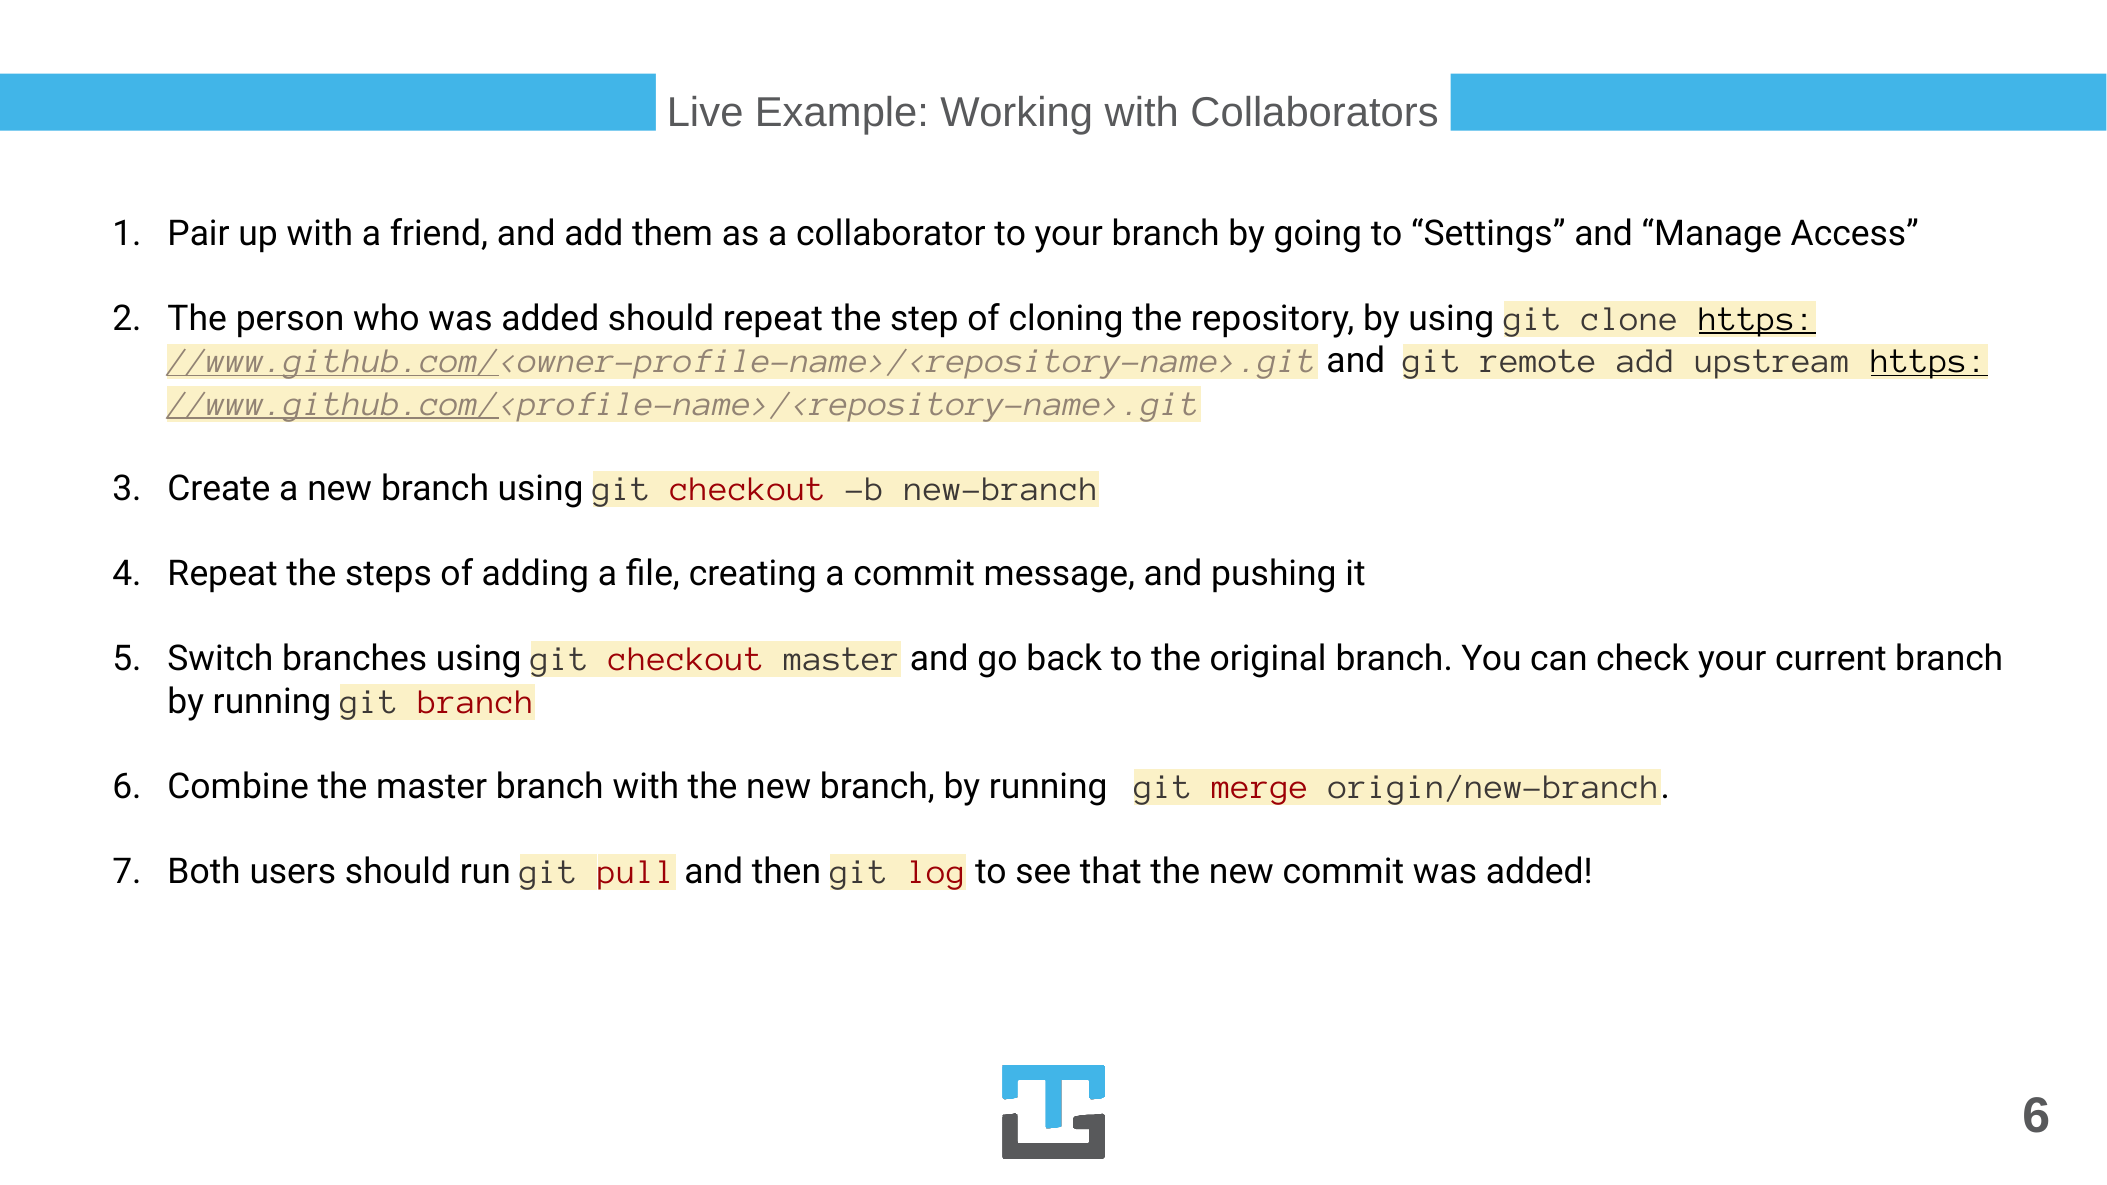

# Live Example: Working with Collaborators
Pair up with a friend, and add them as a collaborator to your branch by going to “Settings” and “Manage Access”

The person who was added should repeat the step of cloning the repository, by using git clone https://www.github.com/<owner-profile-name>/<repository-name>.git and  git remote add upstream https://www.github.com/<profile-name>/<repository-name>.git

Create a new branch using git checkout -b new-branch

Repeat the steps of adding a file, creating a commit message, and pushing it

Switch branches using git checkout master and go back to the original branch. You can check your current branch by running git branch

Combine the master branch with the new branch, by running   git merge origin/new-branch.

Both users should run git pull and then git log to see that the new commit was added!